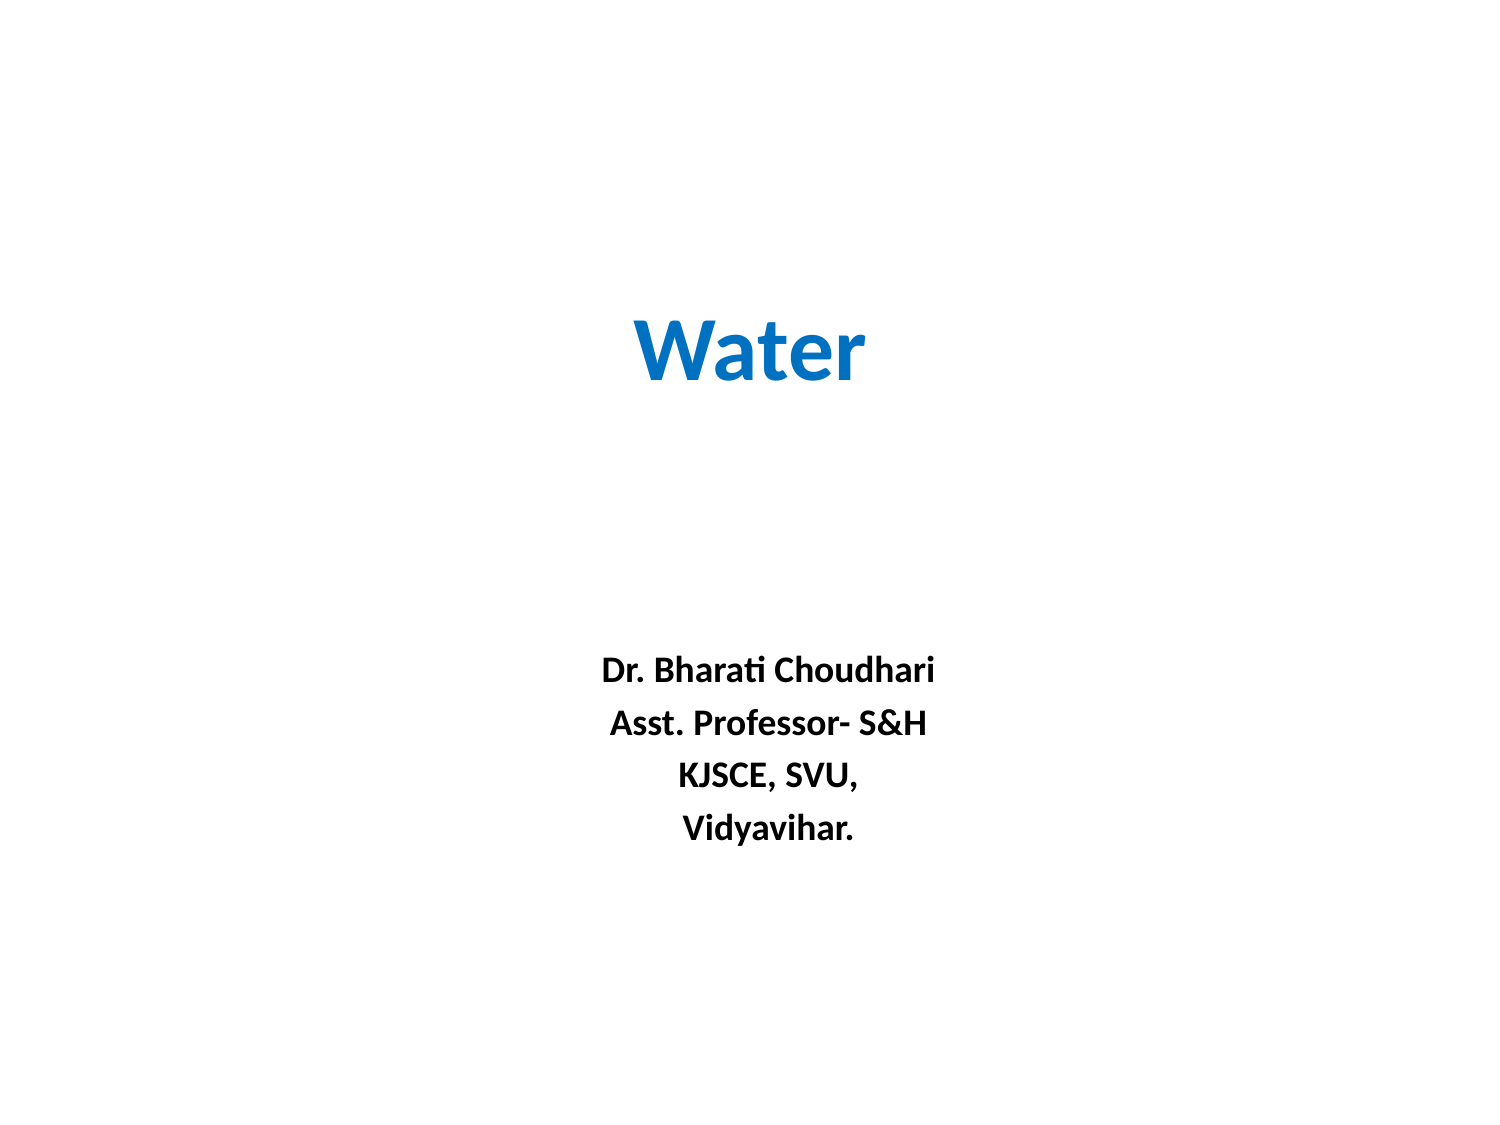

# Water
Dr. Bharati Choudhari
Asst. Professor- S&H
KJSCE, SVU,
Vidyavihar.